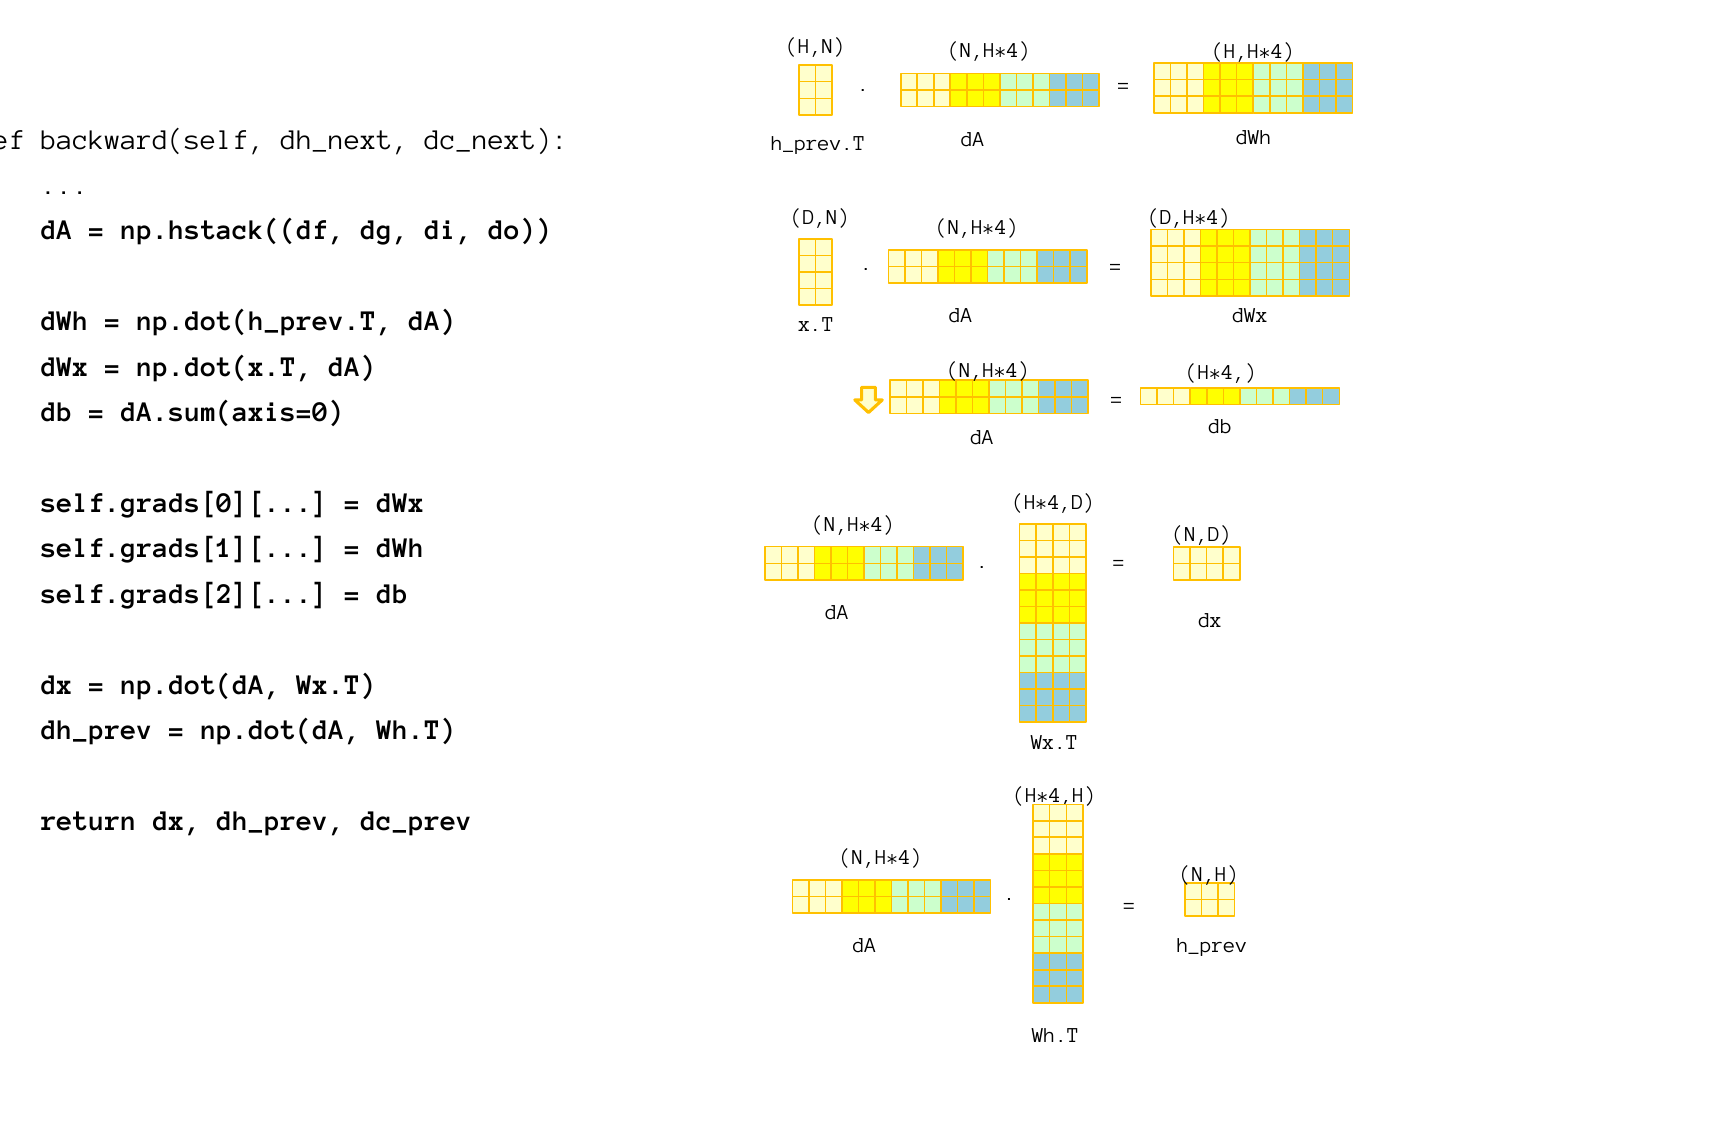

(H,N)
(N,H*4)
(H,H*4)
.
=

    def backward(self, dh_next, dc_next):
        ...
        dA = np.hstack((df, dg, di, do))

        dWh = np.dot(h_prev.T, dA)
        dWx = np.dot(x.T, dA)
        db = dA.sum(axis=0)

        self.grads[0][...] = dWx
        self.grads[1][...] = dWh
        self.grads[2][...] = db

        dx = np.dot(dA, Wx.T)
        dh_prev = np.dot(dA, Wh.T)

        return dx, dh_prev, dc_prev
dWh
dA
h_prev.T
(D,N)
(D,H*4)
(N,H*4)

.
=

dA
dWx
x.T
(N,H*4)
(H*4,)
=

db
dA
(H*4,D)
(N,H*4)
(N,D)
.
=

dA

dx
Wx.T
(H*4,H)
(N,H*4)
(N,H)
.
=

dA
h_prev
Wh.T